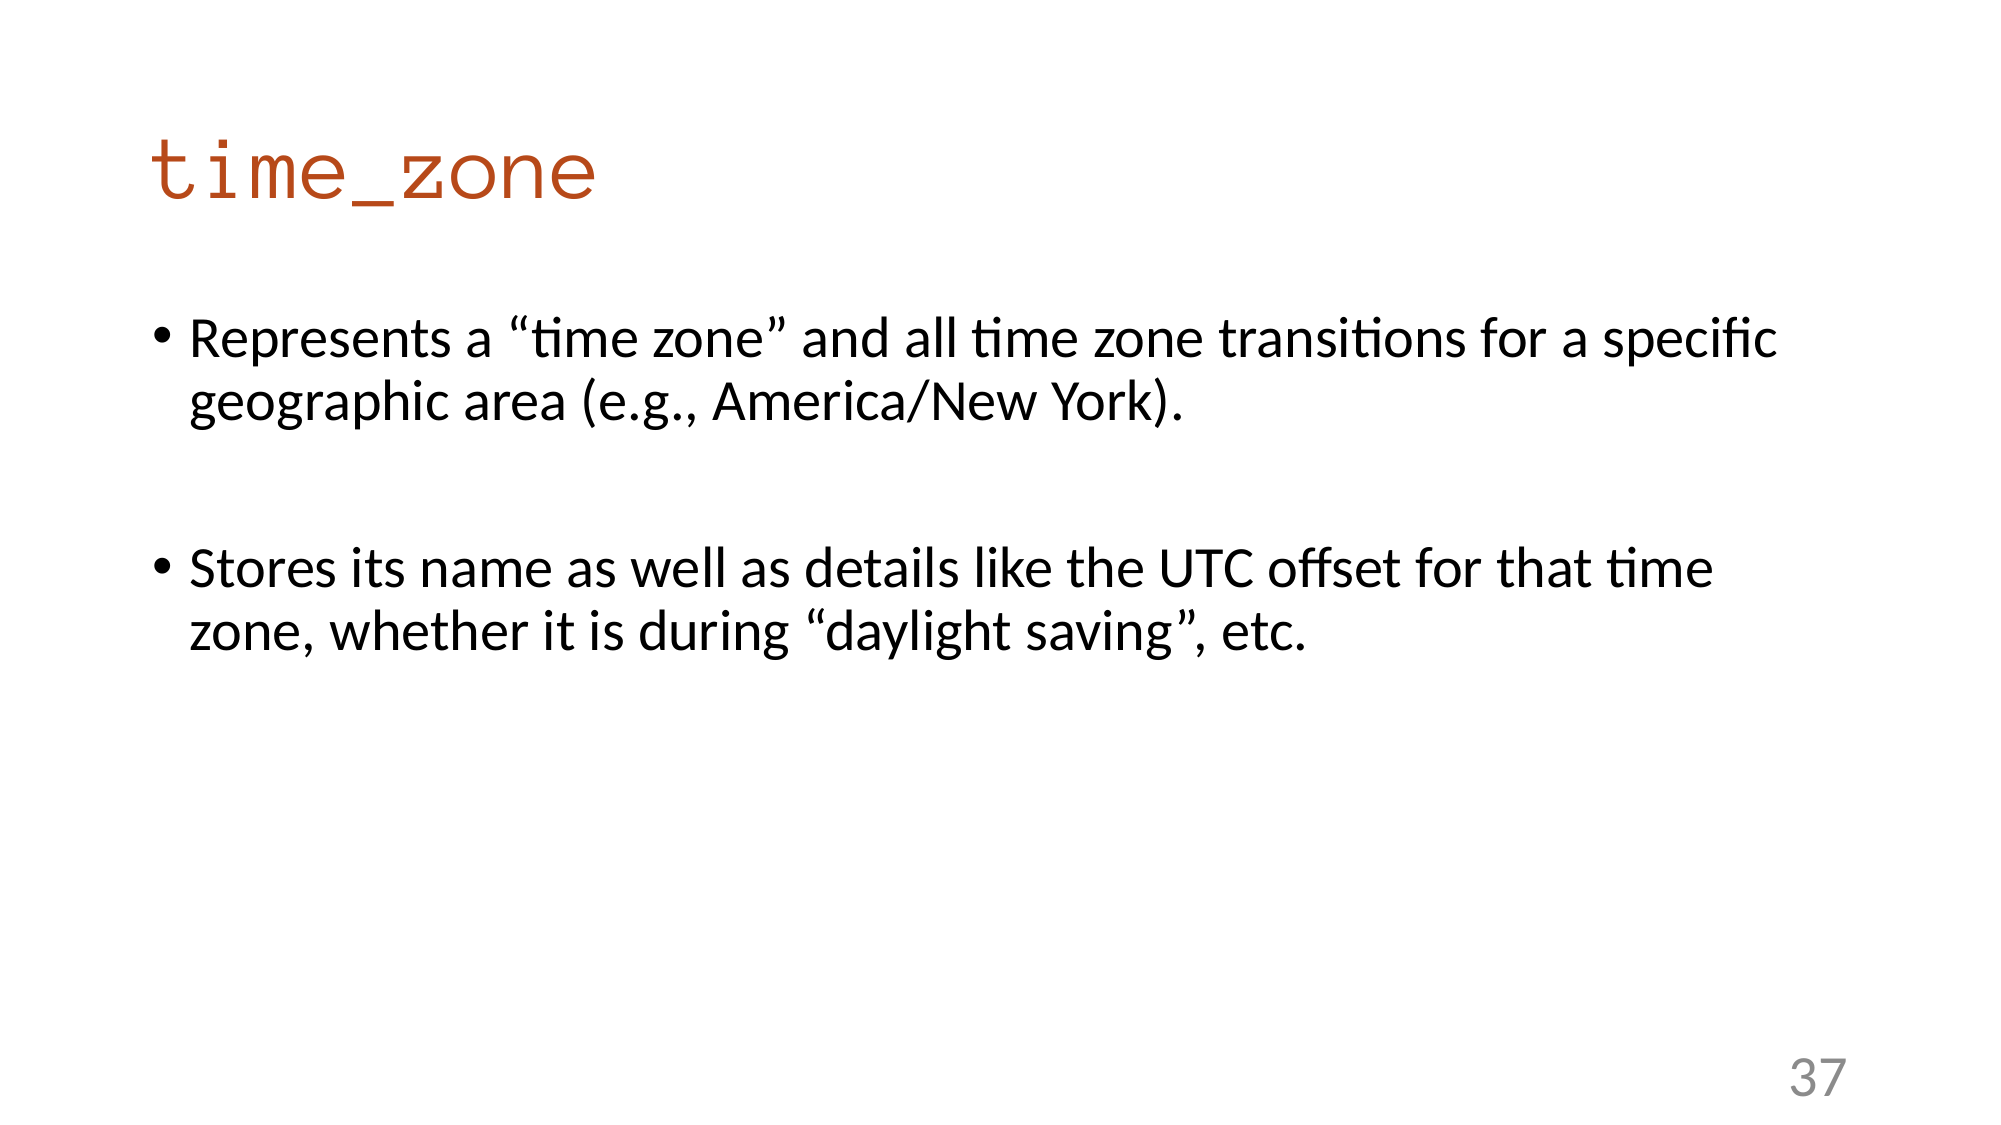

# time_zone
Represents a “time zone” and all time zone transitions for a specific geographic area (e.g., America/New York).

Stores its name as well as details like the UTC offset for that time zone, whether it is during “daylight saving”, etc.

37